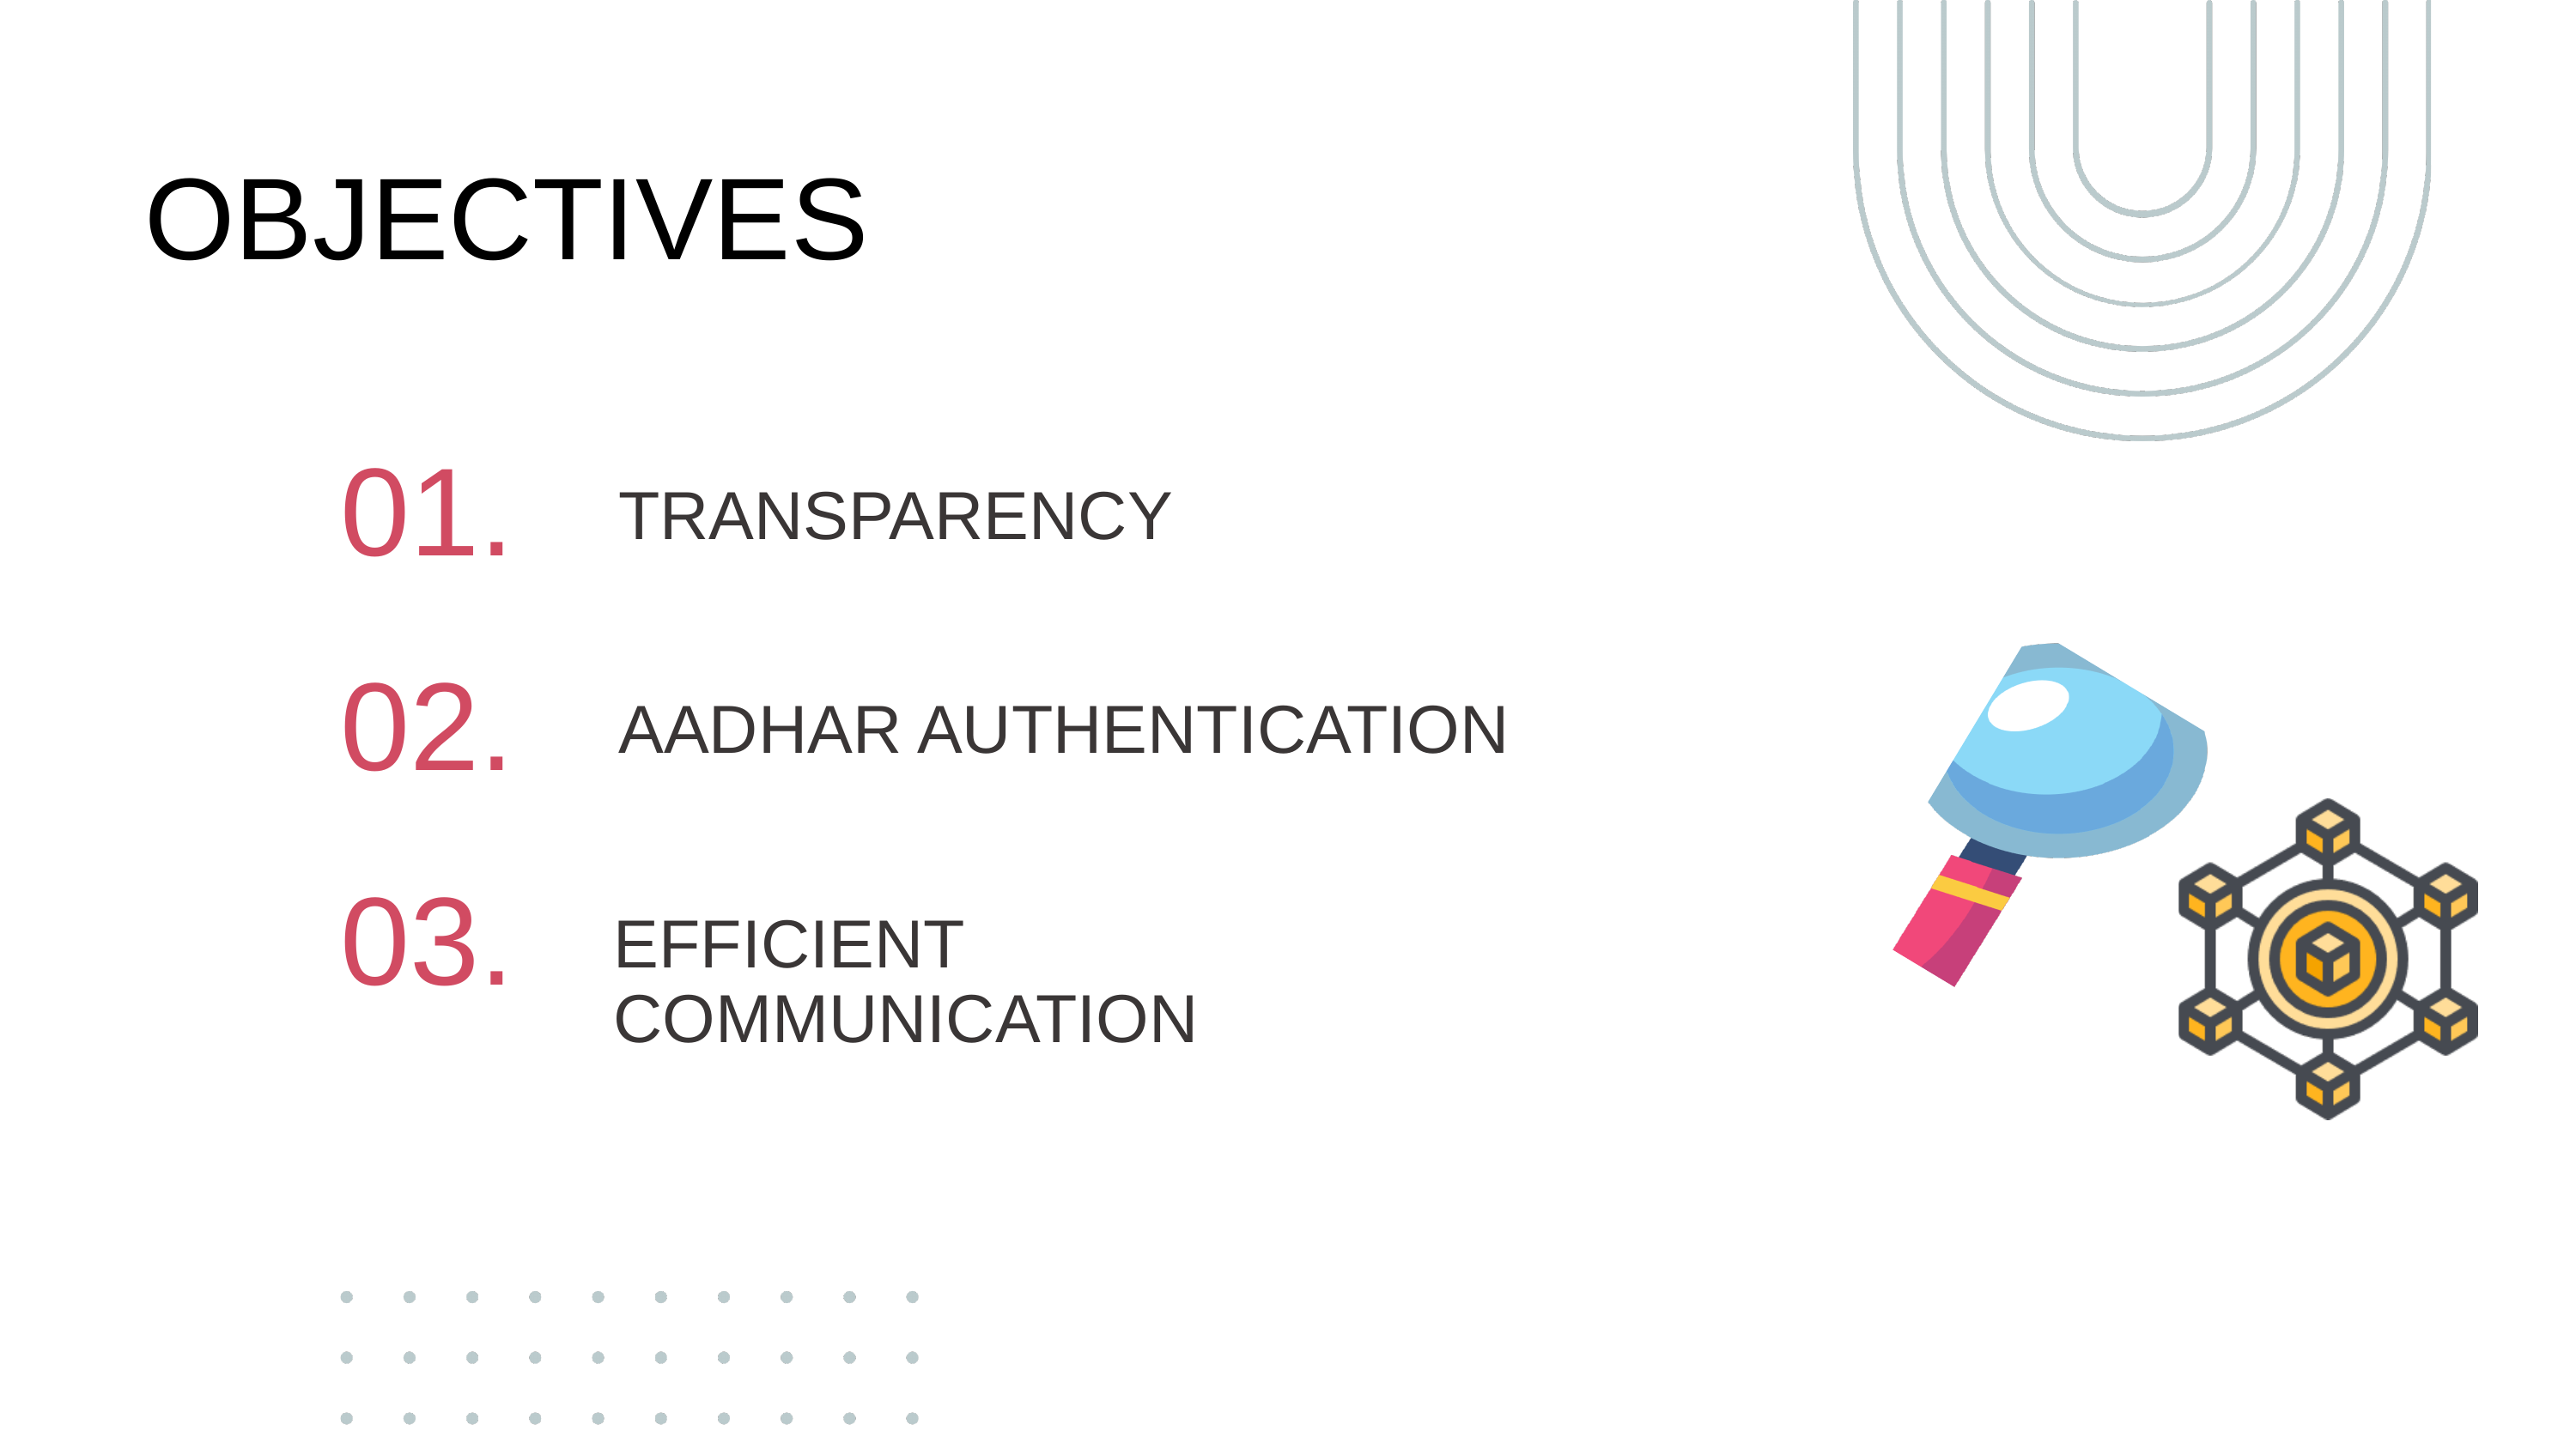

OBJECTIVES
01.
TRANSPARENCY
02.

AADHAR AUTHENTICATION

03.
EFFICIENT COMMUNICATION